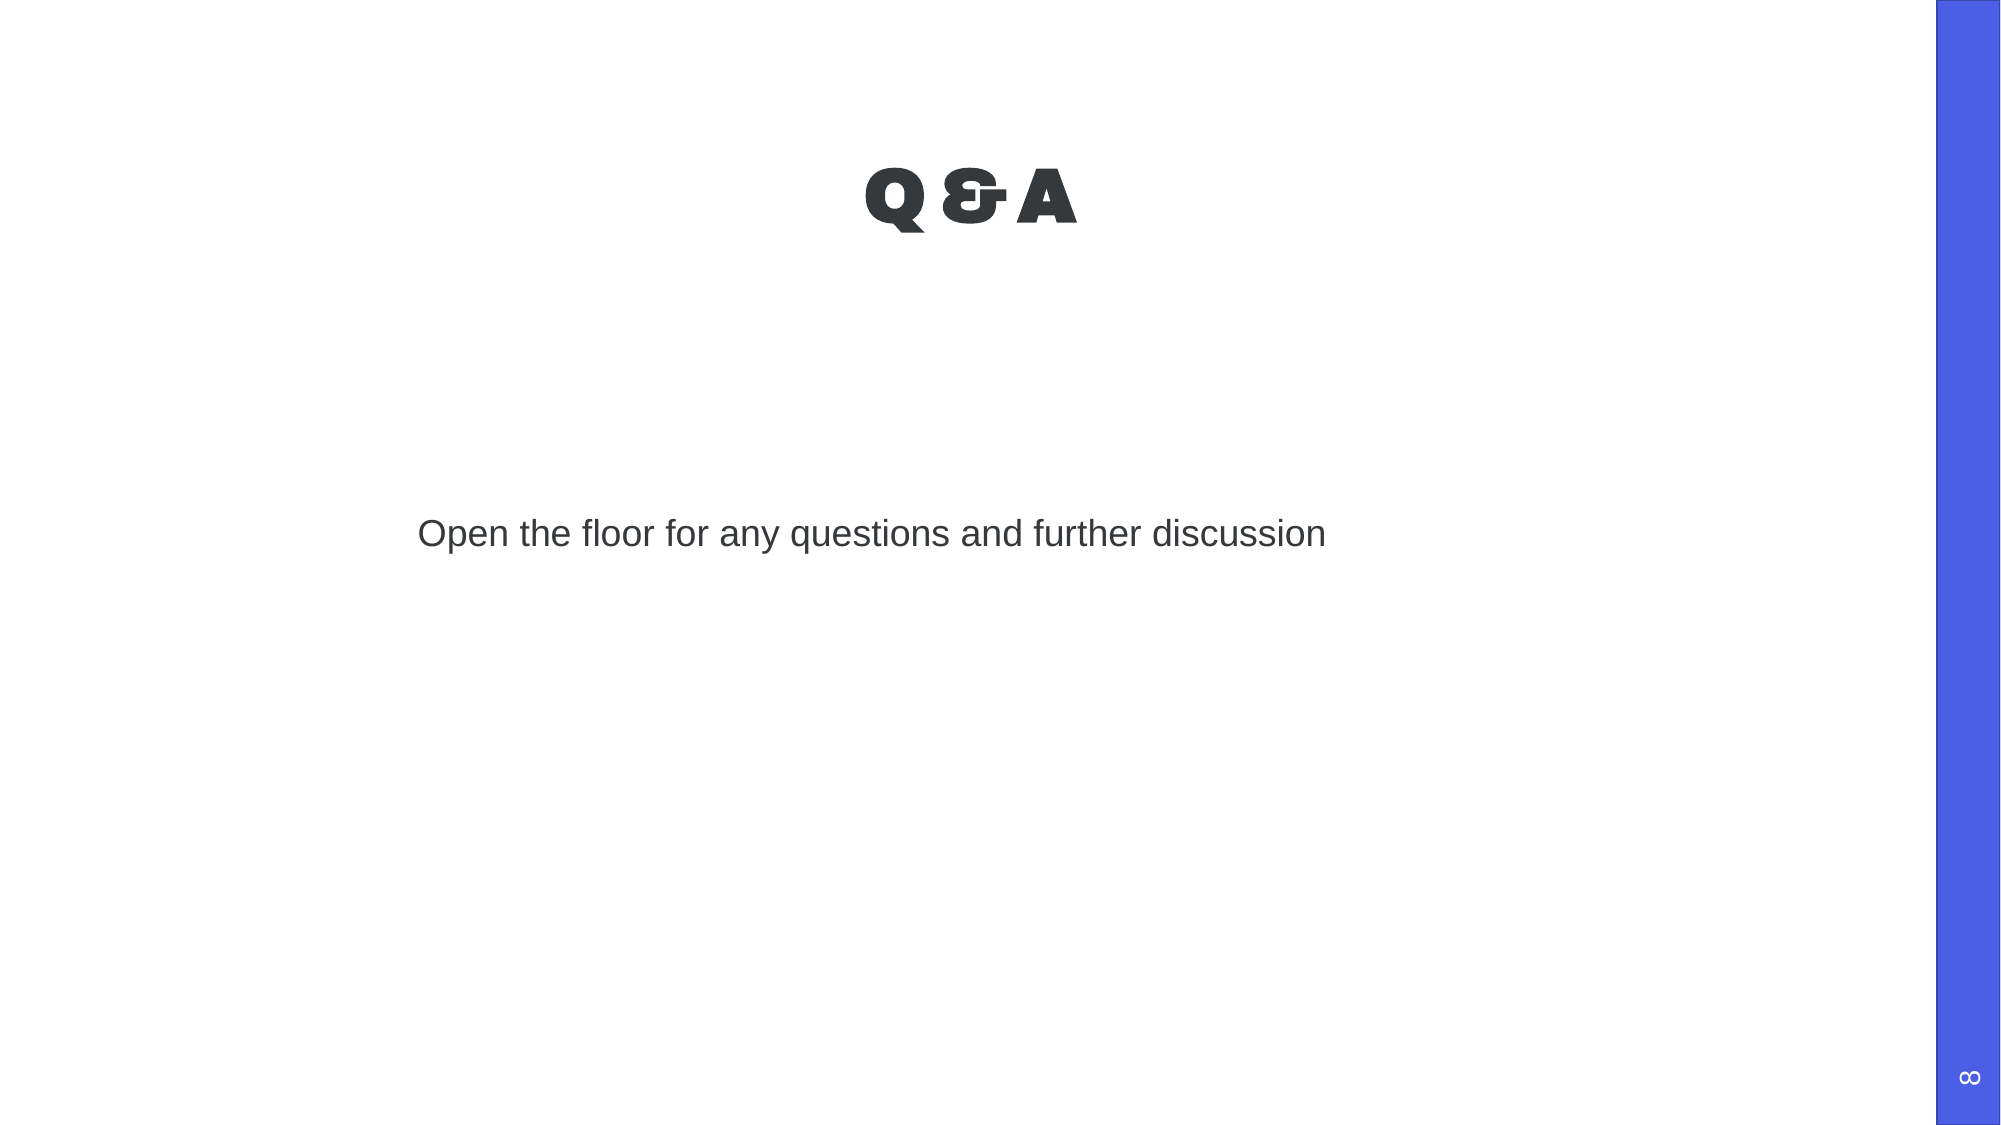

# Q&A
Open the floor for any questions and further discussion
President
Chief Executive Officer
Chief Operations Officer
SEO Strategis
8